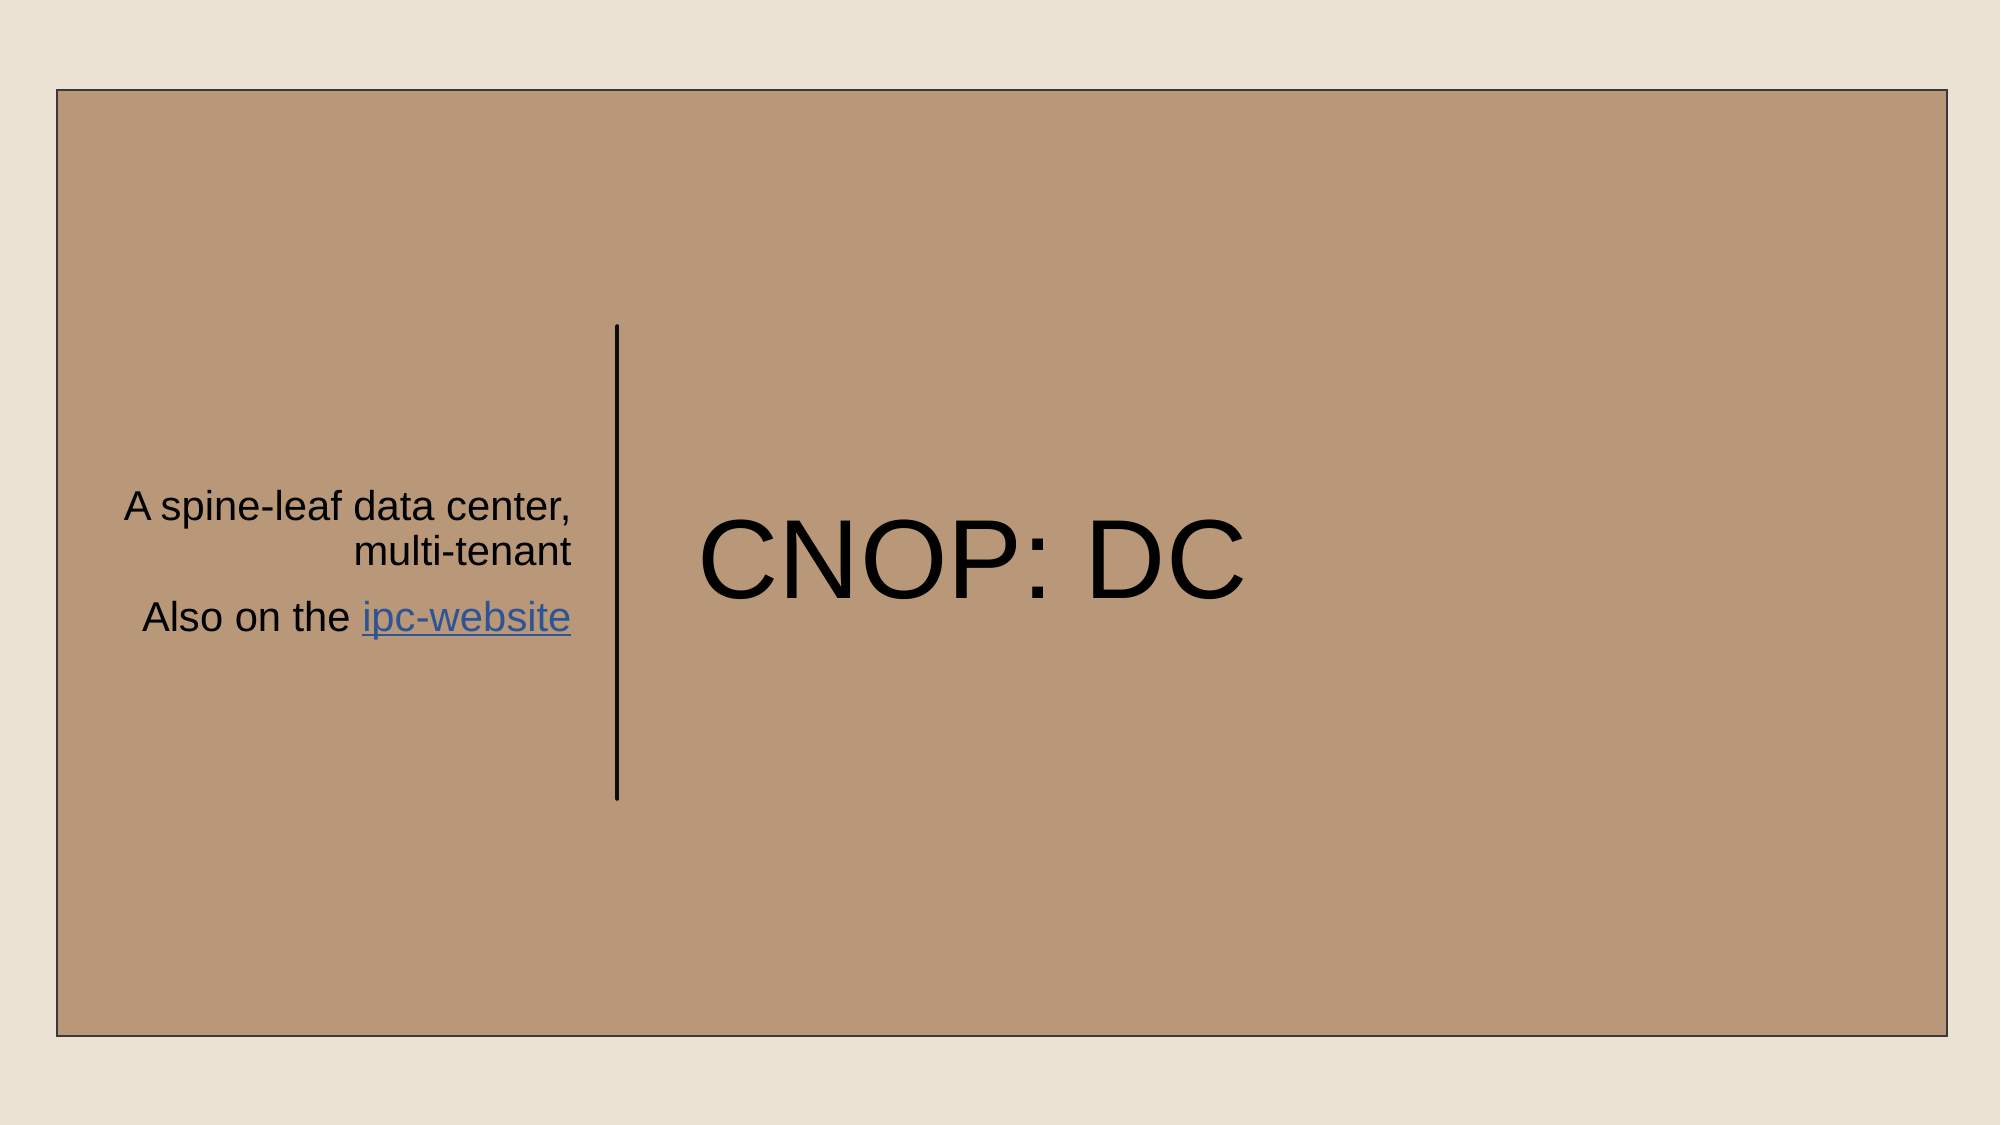

A spine-leaf data center, multi-tenant
Also on the ipc-website
# CNOP: DC